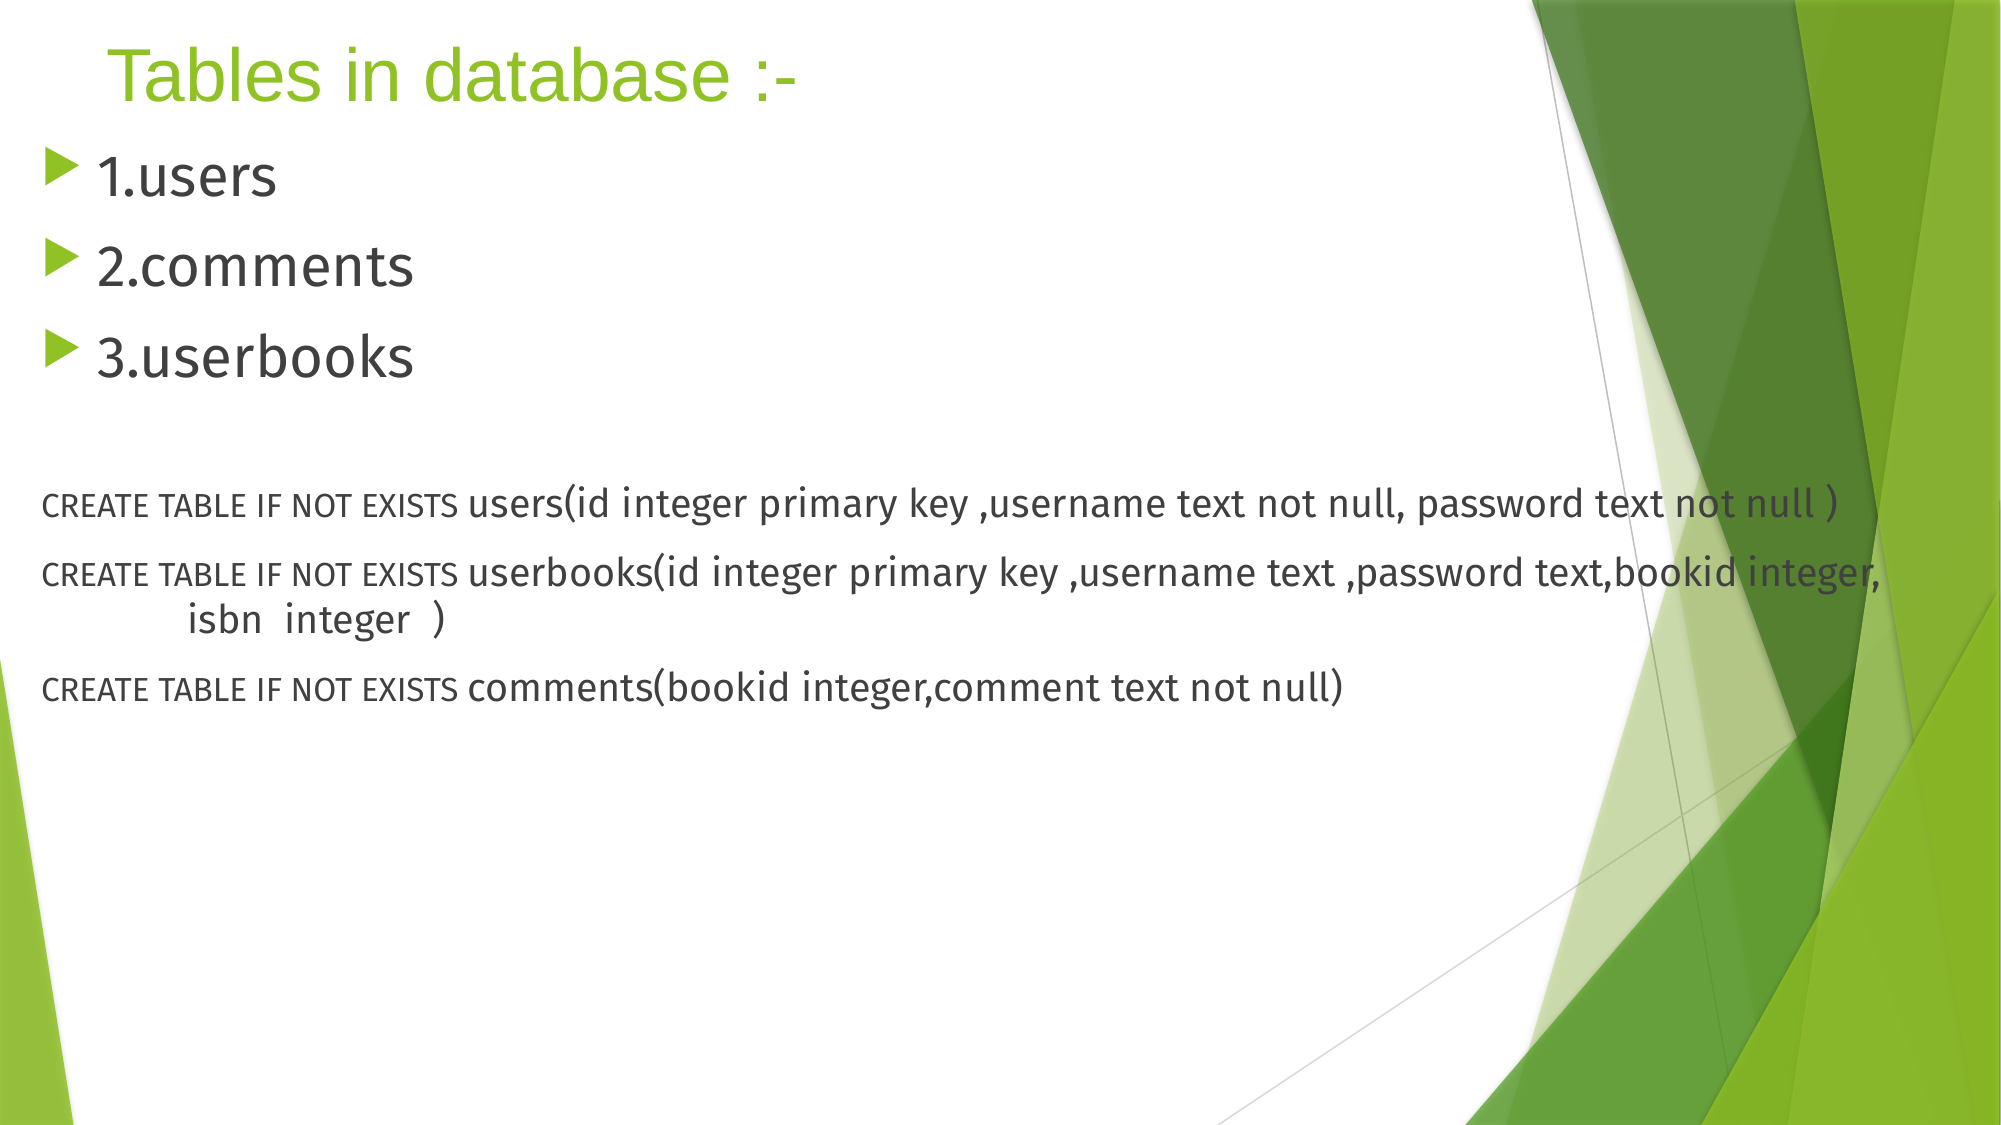

# Tables in database :-
1.users
2.comments
3.userbooks

CREATE TABLE IF NOT EXISTS users(id integer primary key ,username text not null, password text not null )
CREATE TABLE IF NOT EXISTS userbooks(id integer primary key ,username text ,password text,bookid integer,                 isbn  integer  )
CREATE TABLE IF NOT EXISTS comments(bookid integer,comment text not null)